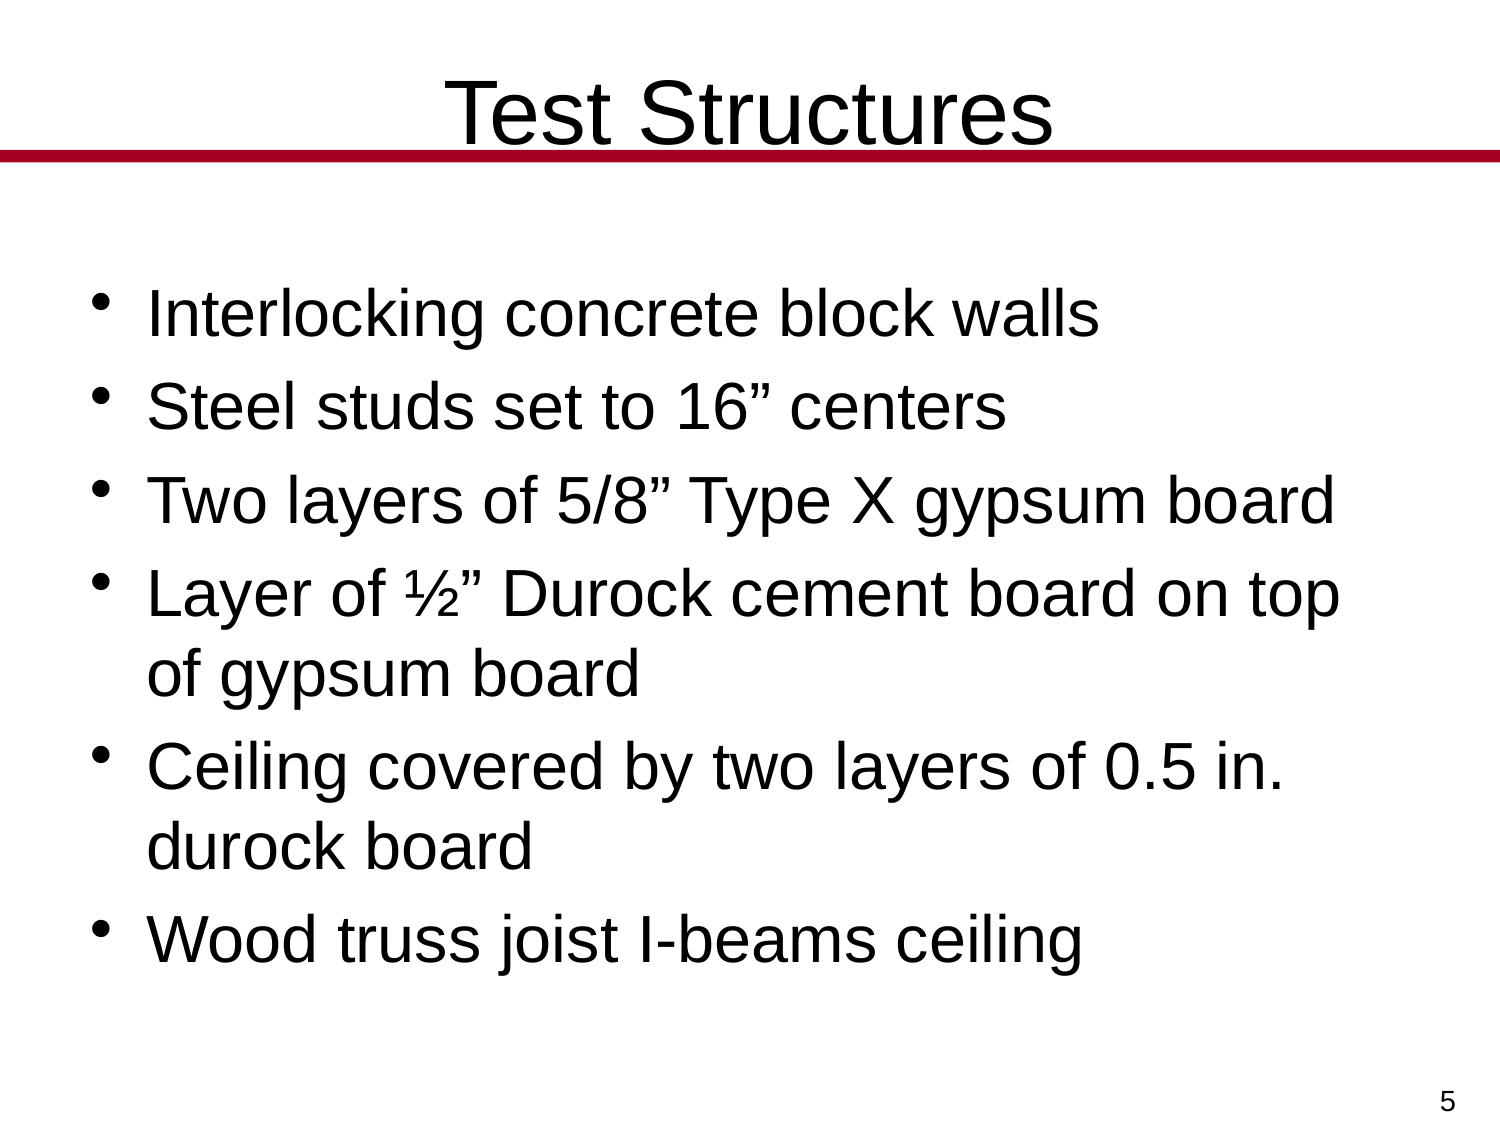

# Test Structures
Interlocking concrete block walls
Steel studs set to 16” centers
Two layers of 5/8” Type X gypsum board
Layer of ½” Durock cement board on top of gypsum board
Ceiling covered by two layers of 0.5 in. durock board
Wood truss joist I-beams ceiling